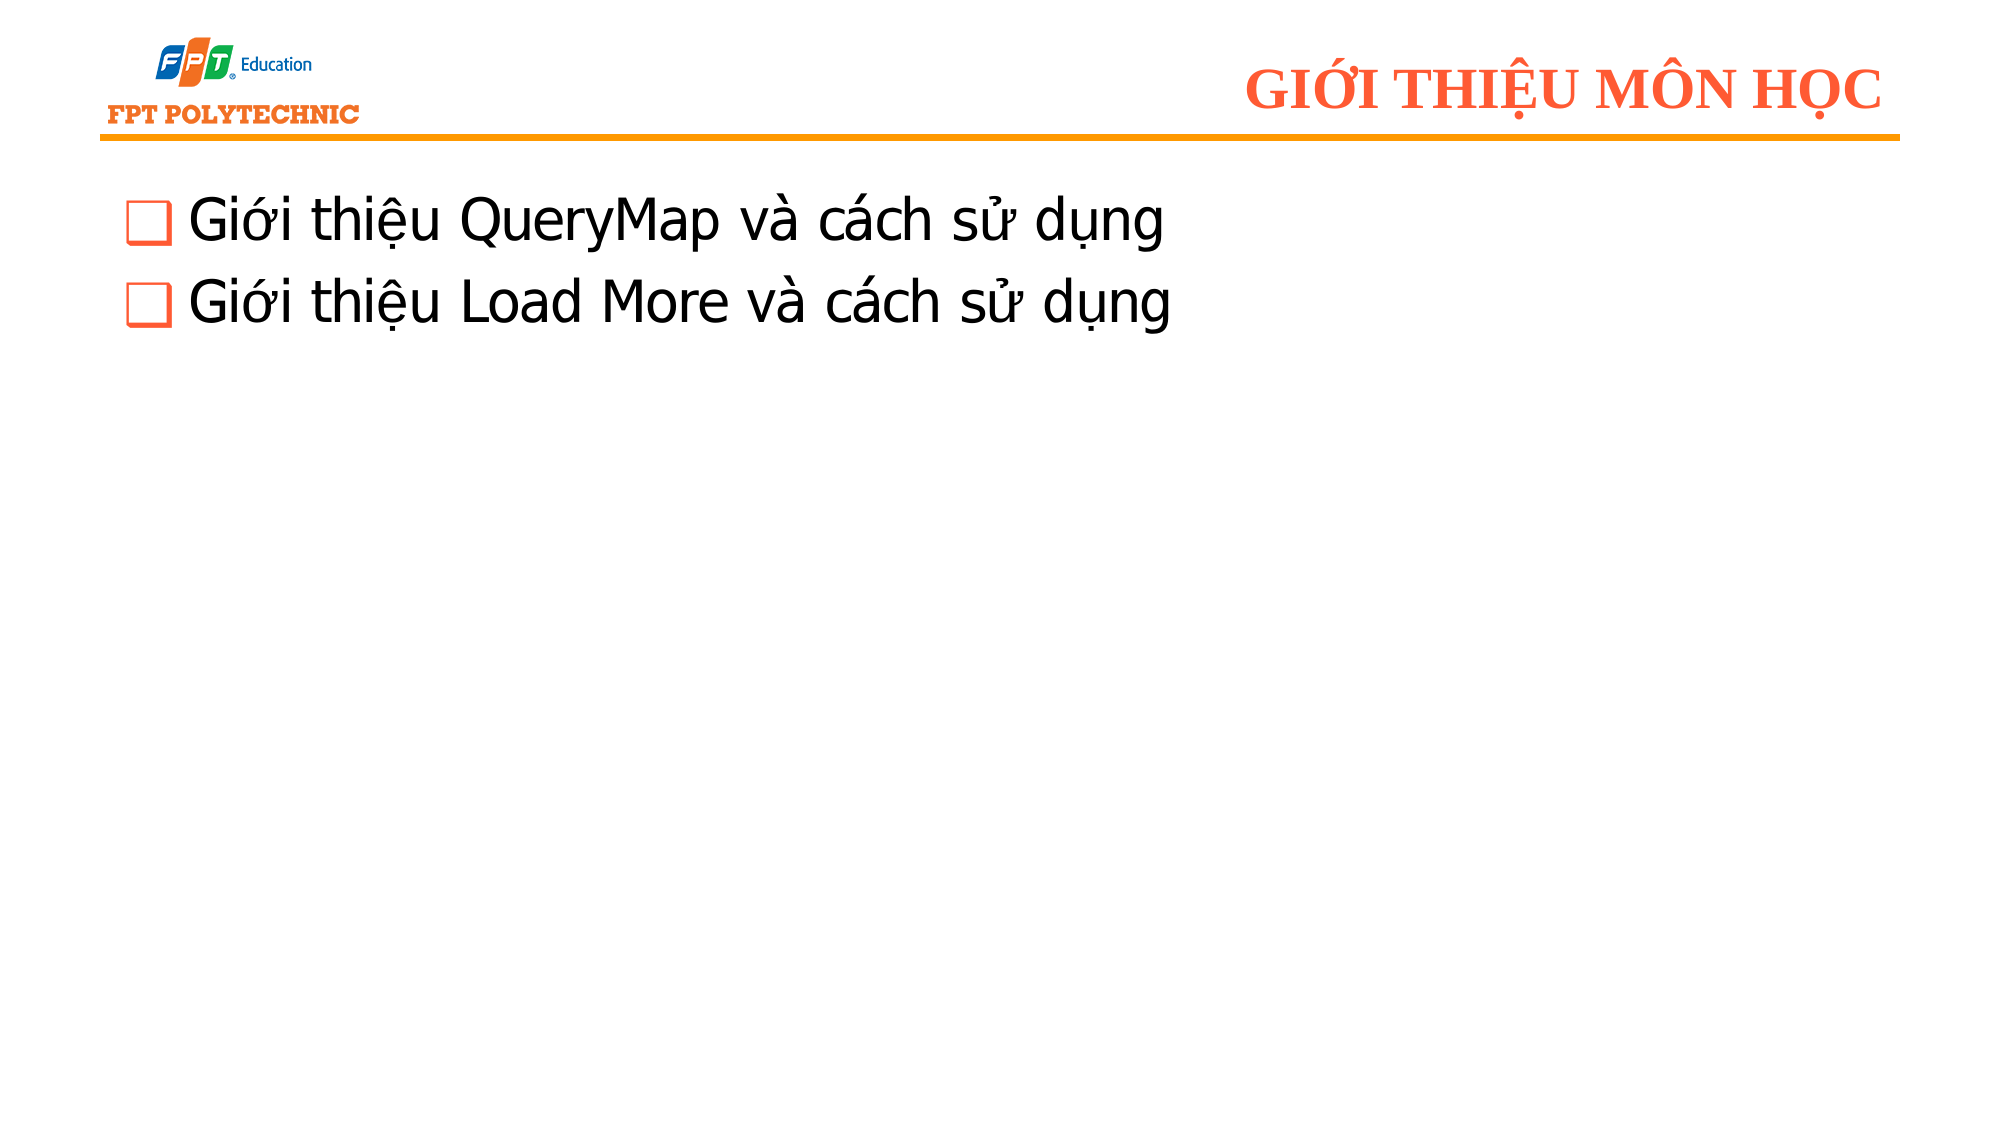

# Giới thiệu môn học
Giới thiệu QueryMap và cách sử dụng
Giới thiệu Load More và cách sử dụng